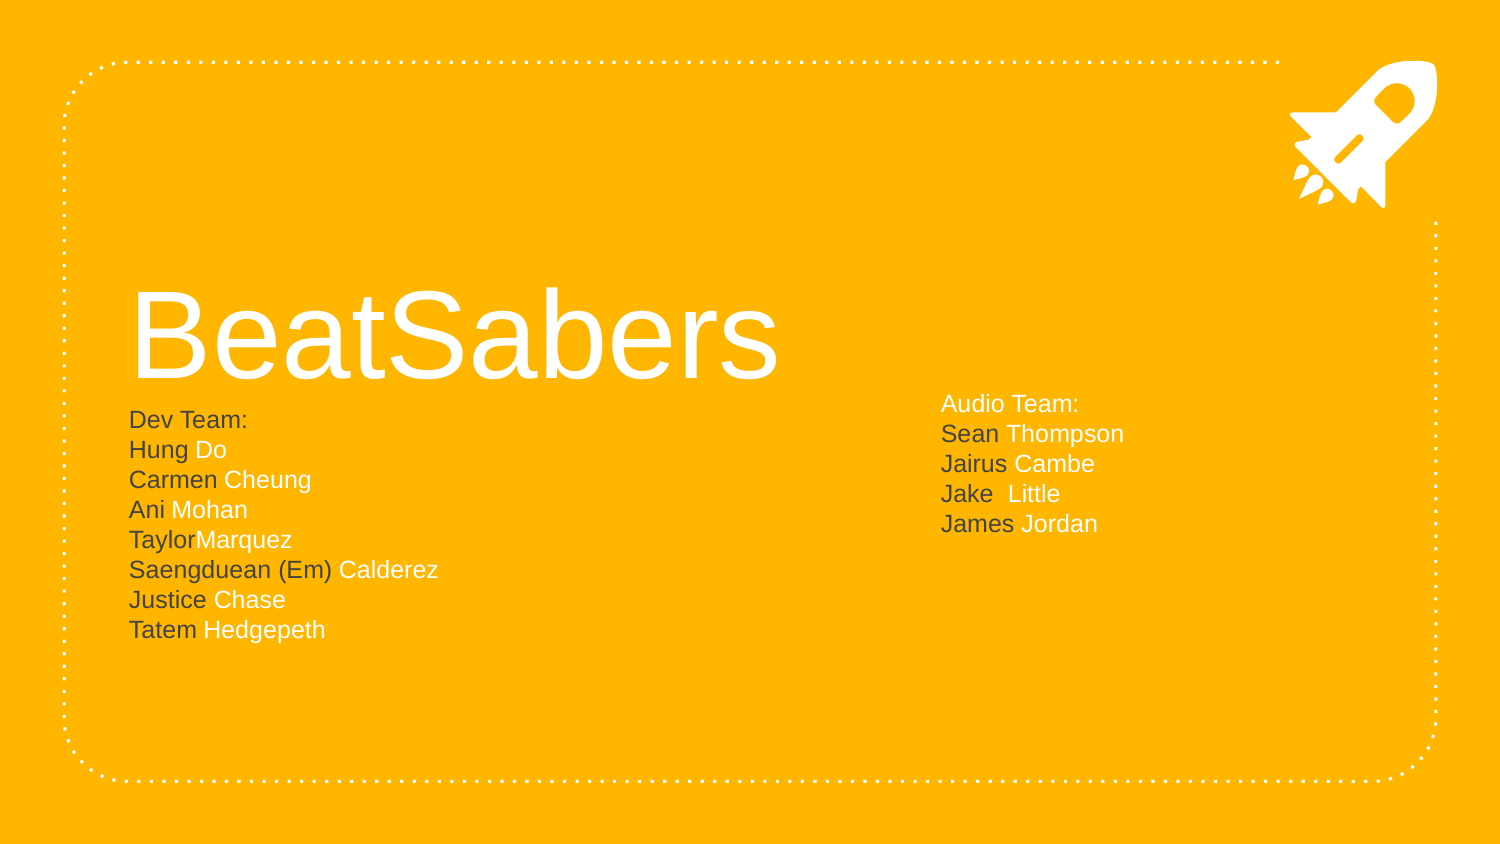

# BeatSabers
Dev Team:
Hung Do
Carmen Cheung
Ani Mohan
TaylorMarquez
Saengduean (Em) Calderez
Justice Chase
Tatem Hedgepeth

Audio Team:
Sean Thompson
Jairus Cambe
Jake  Little
James Jordan